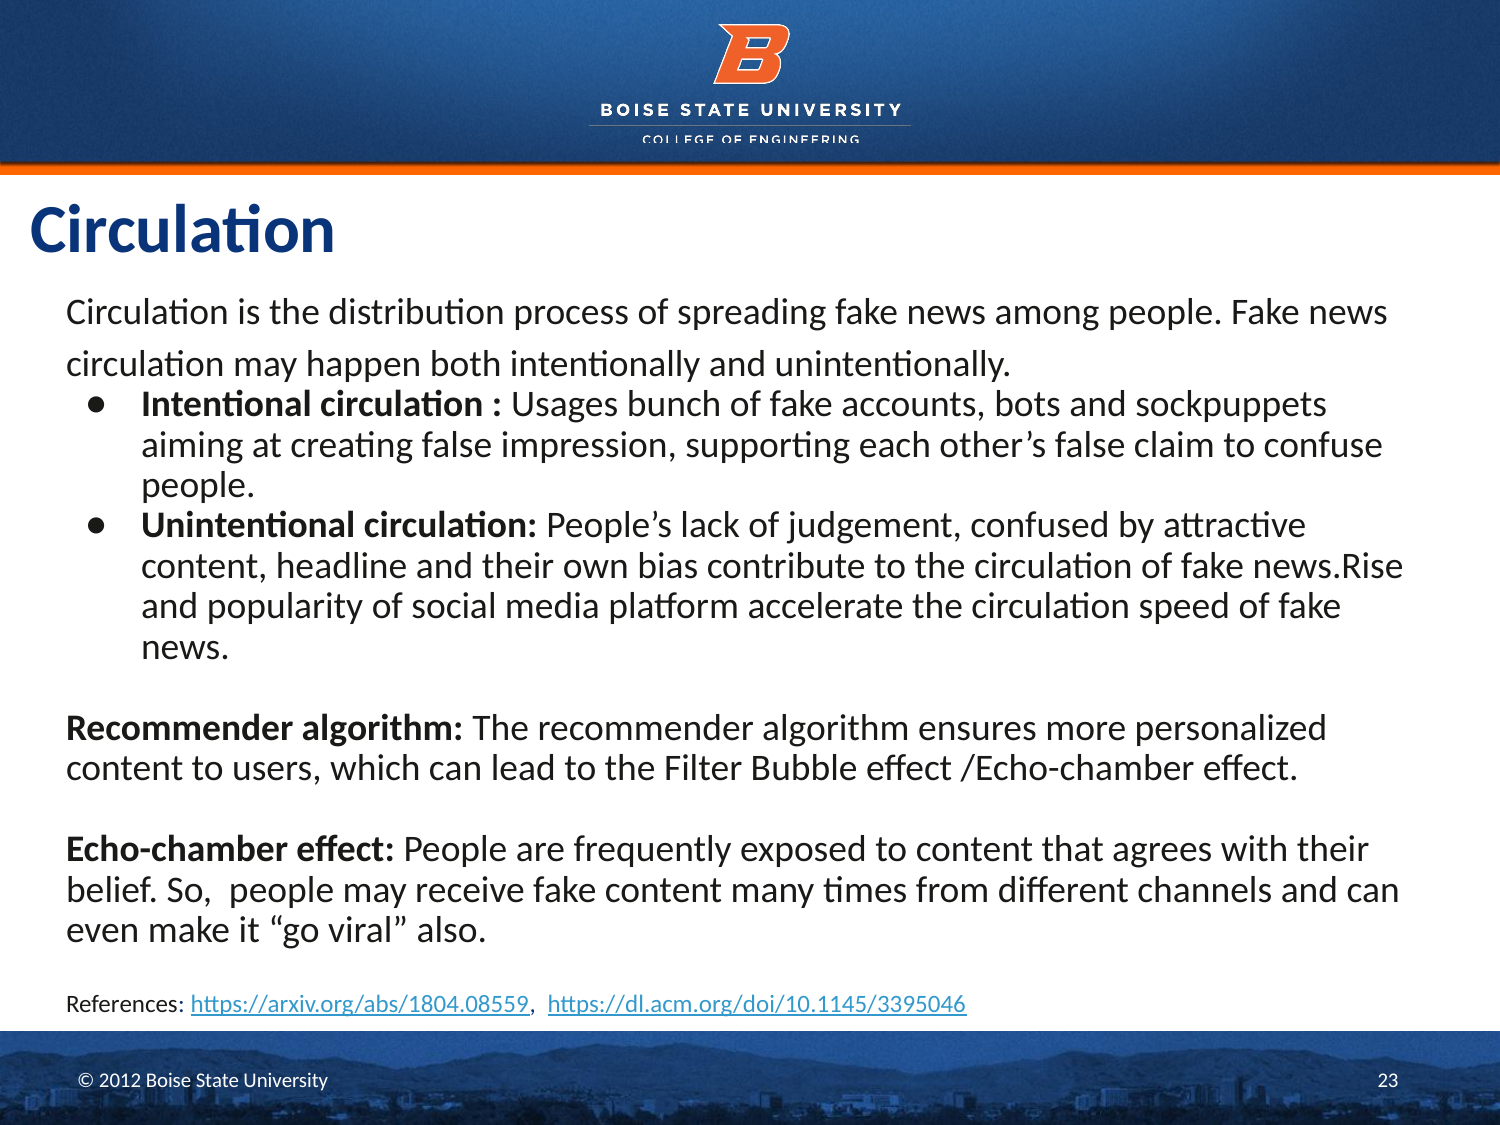

# Circulation
Circulation is the distribution process of spreading fake news among people. Fake news circulation may happen both intentionally and unintentionally.
Intentional circulation : Usages bunch of fake accounts, bots and sockpuppets aiming at creating false impression, supporting each other’s false claim to confuse people.
Unintentional circulation: People’s lack of judgement, confused by attractive content, headline and their own bias contribute to the circulation of fake news.Rise and popularity of social media platform accelerate the circulation speed of fake news.

Recommender algorithm: The recommender algorithm ensures more personalized content to users, which can lead to the Filter Bubble effect /Echo-chamber effect.

Echo-chamber effect: People are frequently exposed to content that agrees with their belief. So,  people may receive fake content many times from different channels and can even make it “go viral” also.

References: https://arxiv.org/abs/1804.08559,  https://dl.acm.org/doi/10.1145/3395046